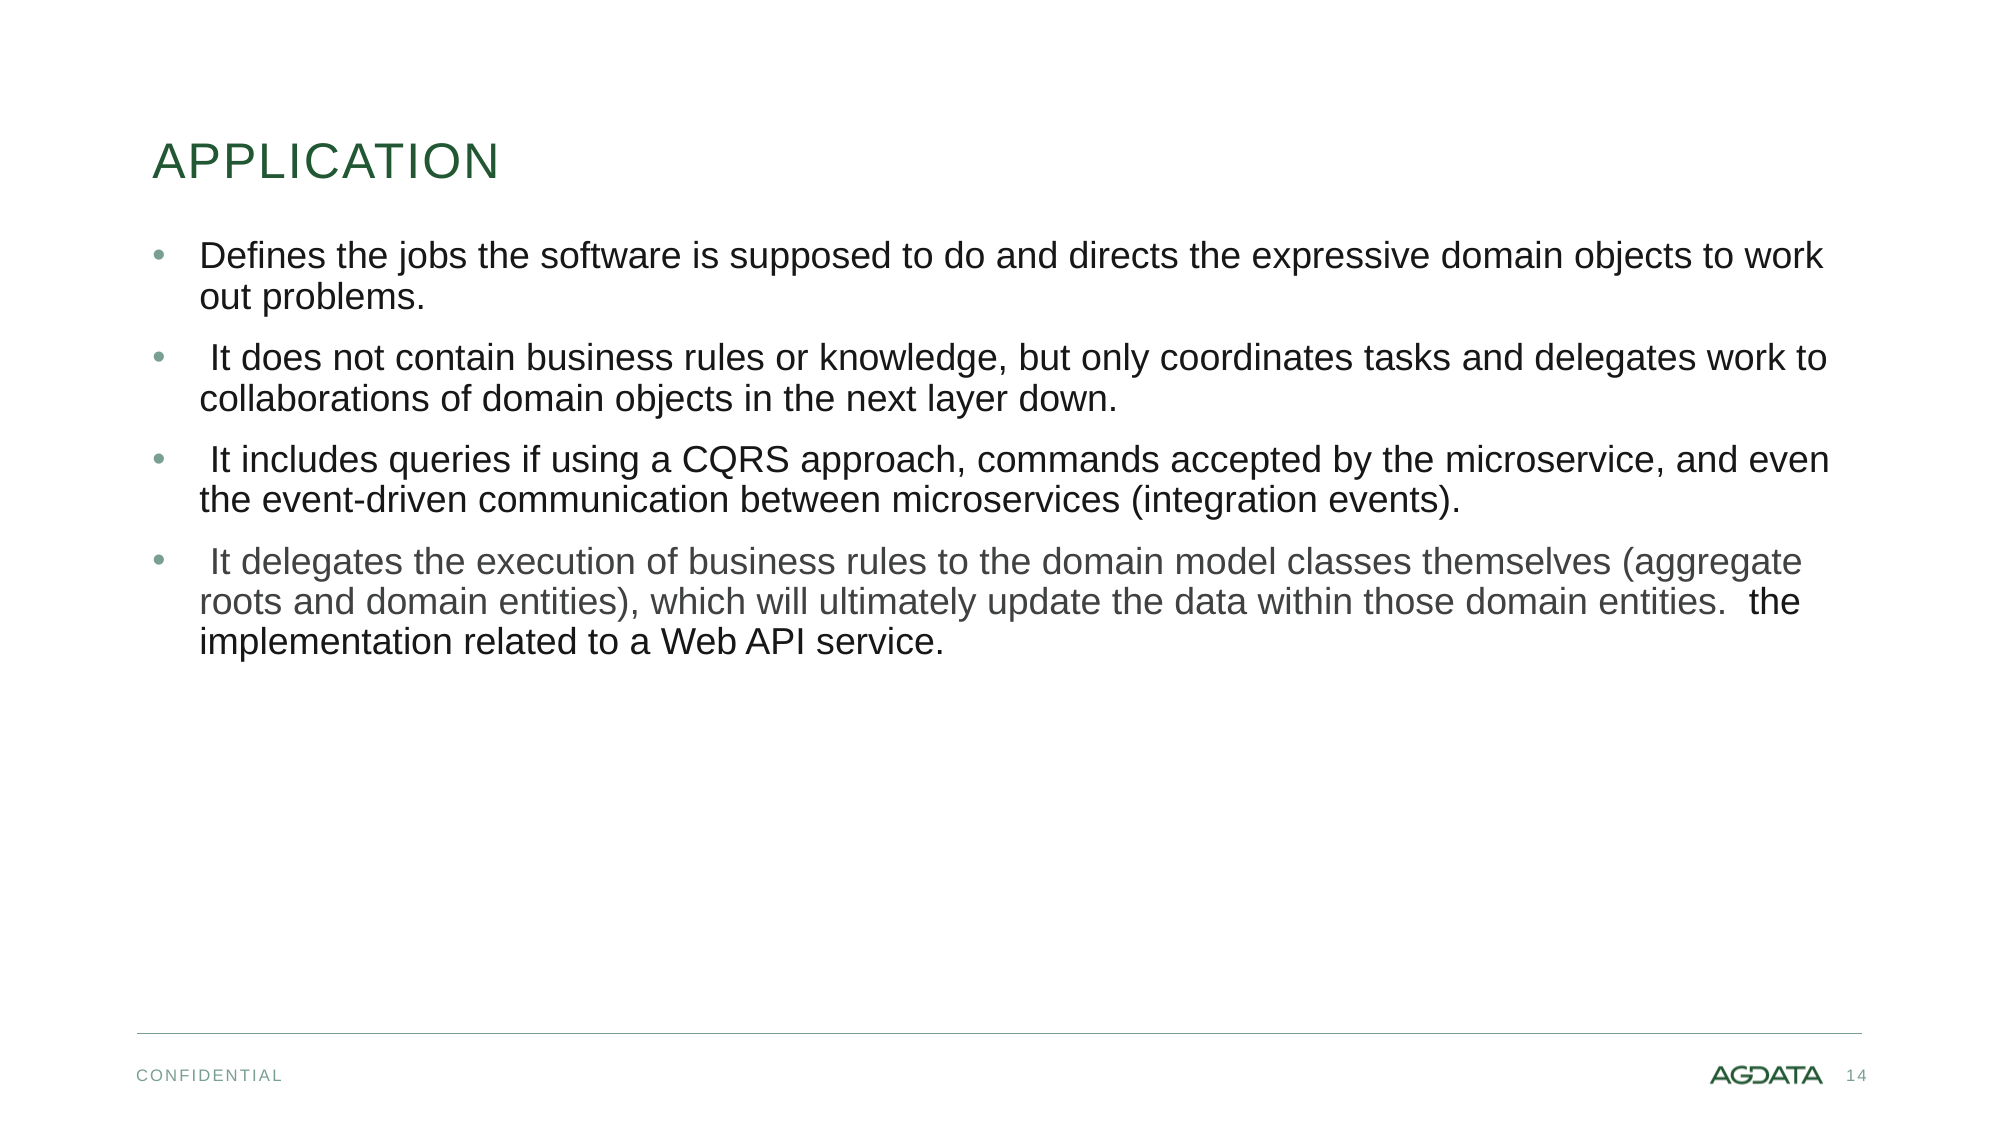

# application
Defines the jobs the software is supposed to do and directs the expressive domain objects to work out problems.
 It does not contain business rules or knowledge, but only coordinates tasks and delegates work to collaborations of domain objects in the next layer down.
 It includes queries if using a CQRS approach, commands accepted by the microservice, and even the event-driven communication between microservices (integration events).
 It delegates the execution of business rules to the domain model classes themselves (aggregate roots and domain entities), which will ultimately update the data within those domain entities.  the implementation related to a Web API service.